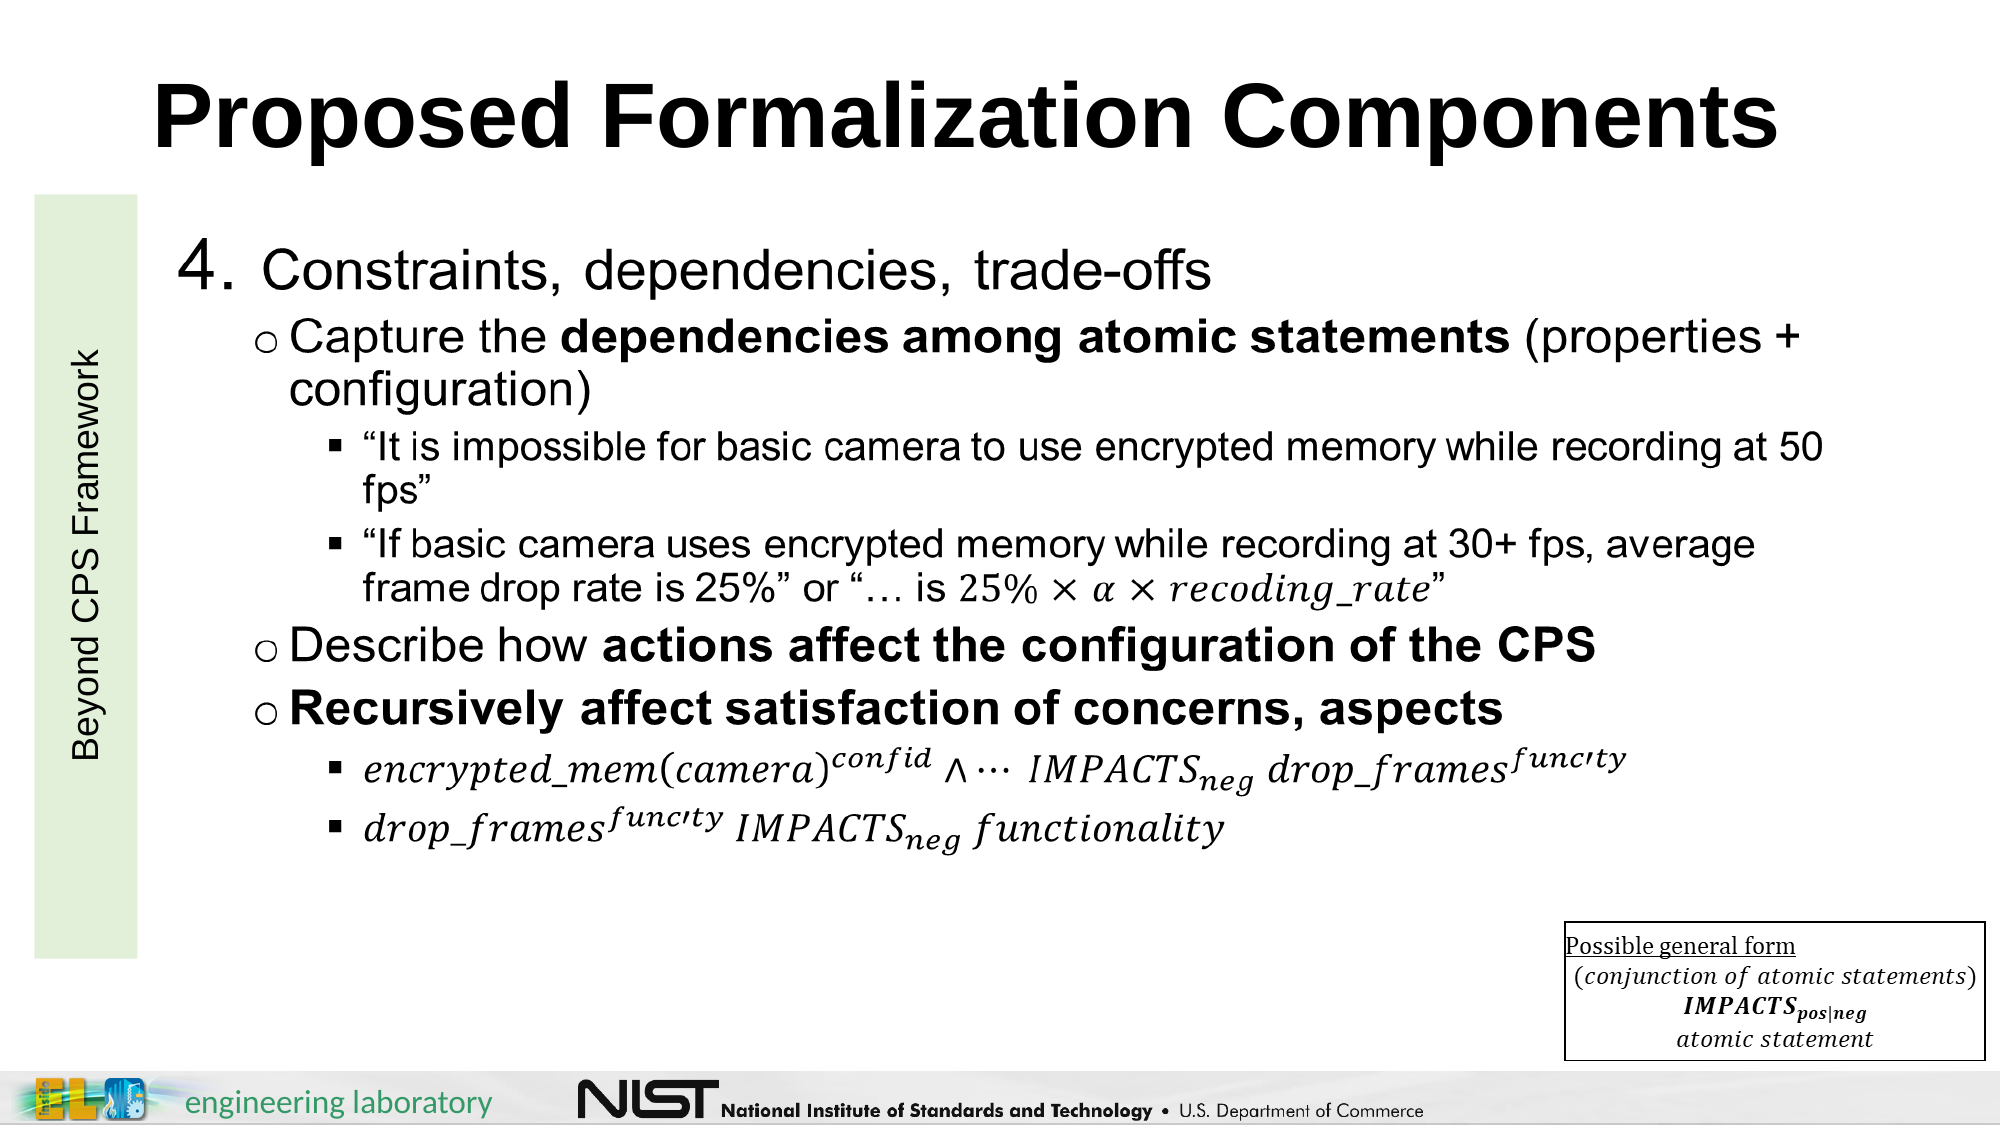

# Proposed Formalization Components

Beyond CPS Framework